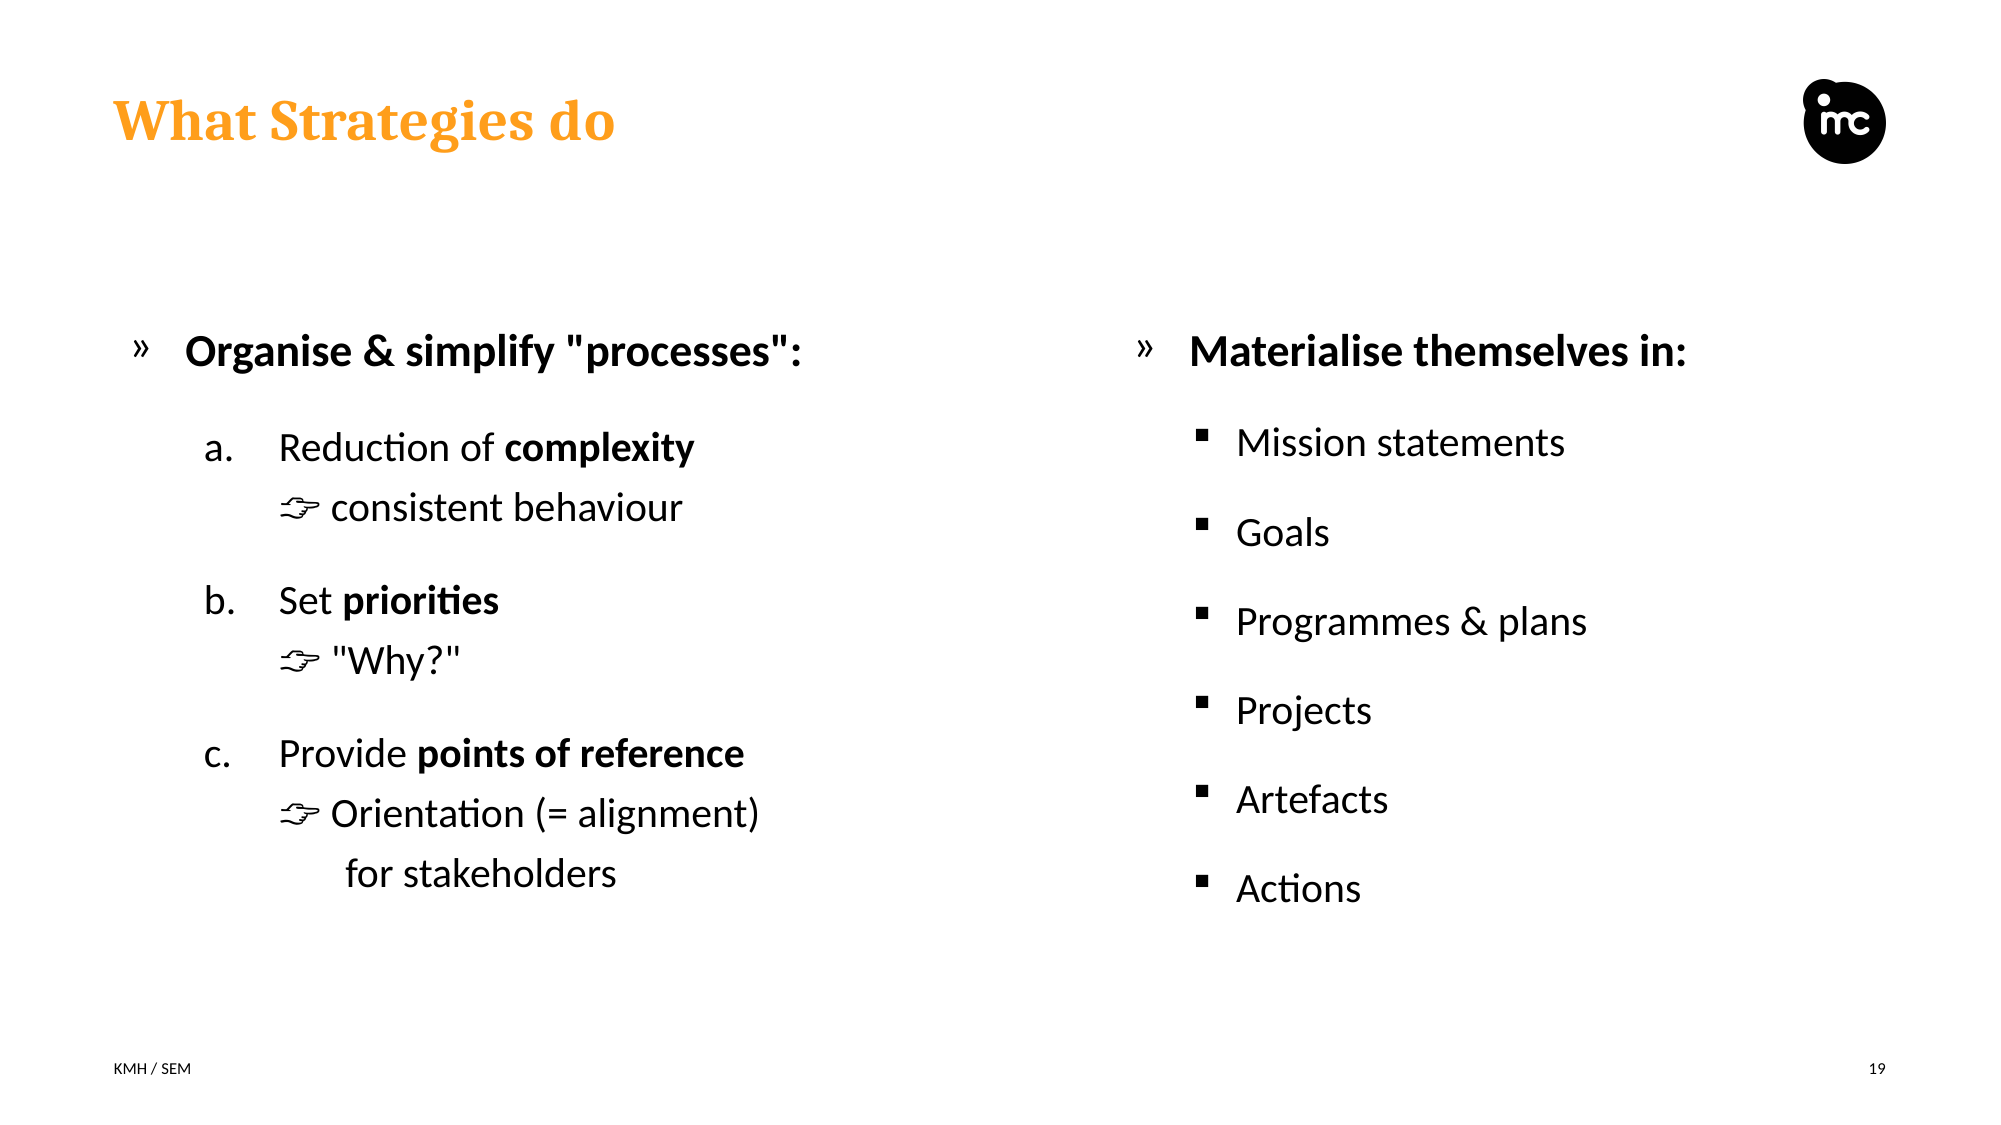

# What Strategies do
Organise & simplify "processes":
Reduction of complexity
👉 consistent behaviour
Set priorities
👉 "Why?"
Provide points of reference
👉 Orientation (= alignment)
       for stakeholders
Materialise themselves in:
Mission statements
Goals
Programmes & plans
Projects
Artefacts
Actions
KMH / SEM

19